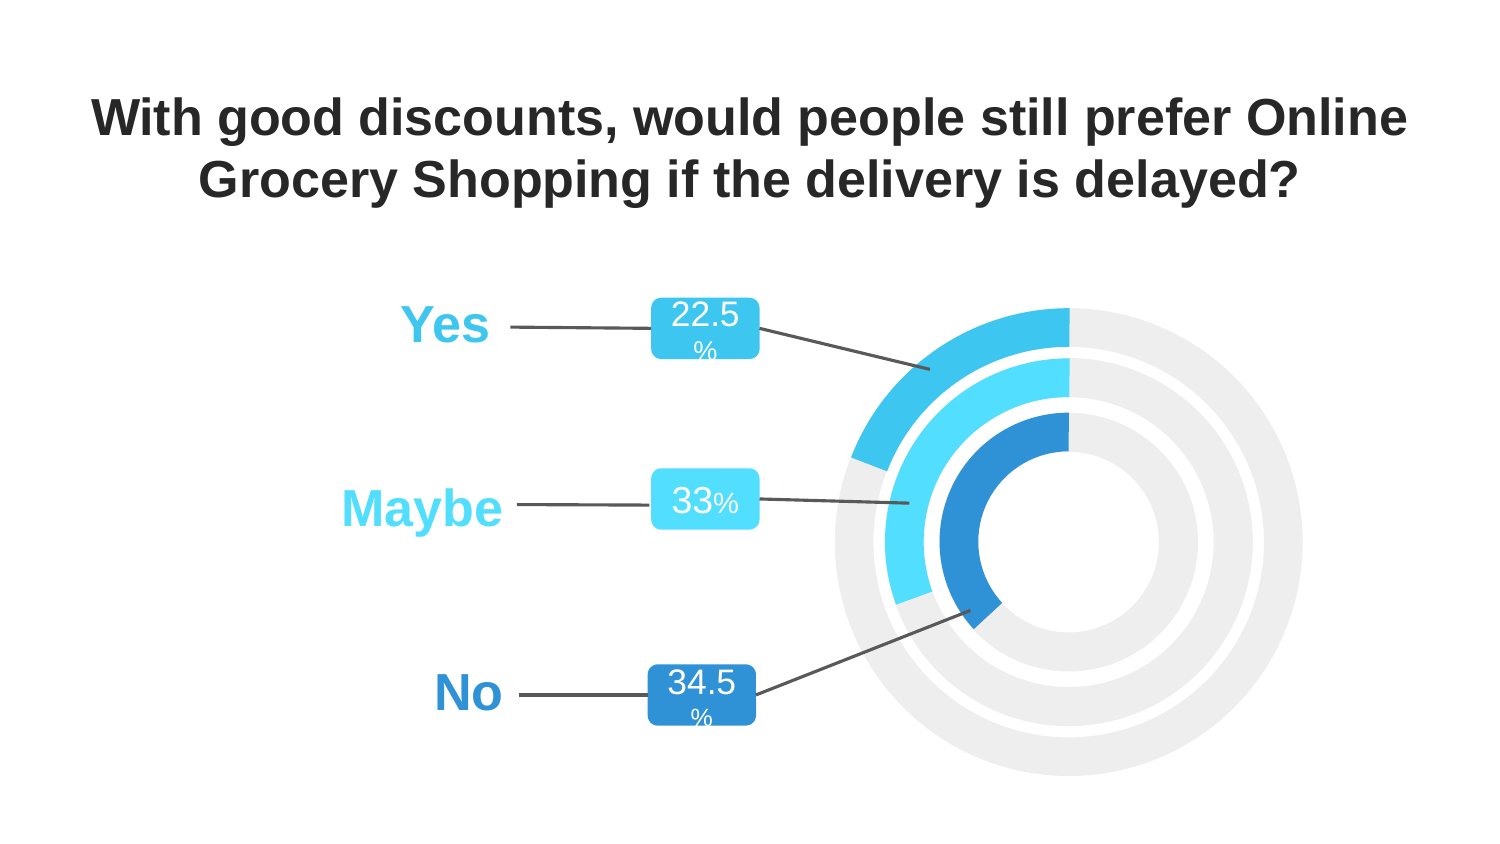

# With good discounts, would people still prefer Online Grocery Shopping if the delivery is delayed?

Yes
22.5%

Maybe
33%
No
34.5%